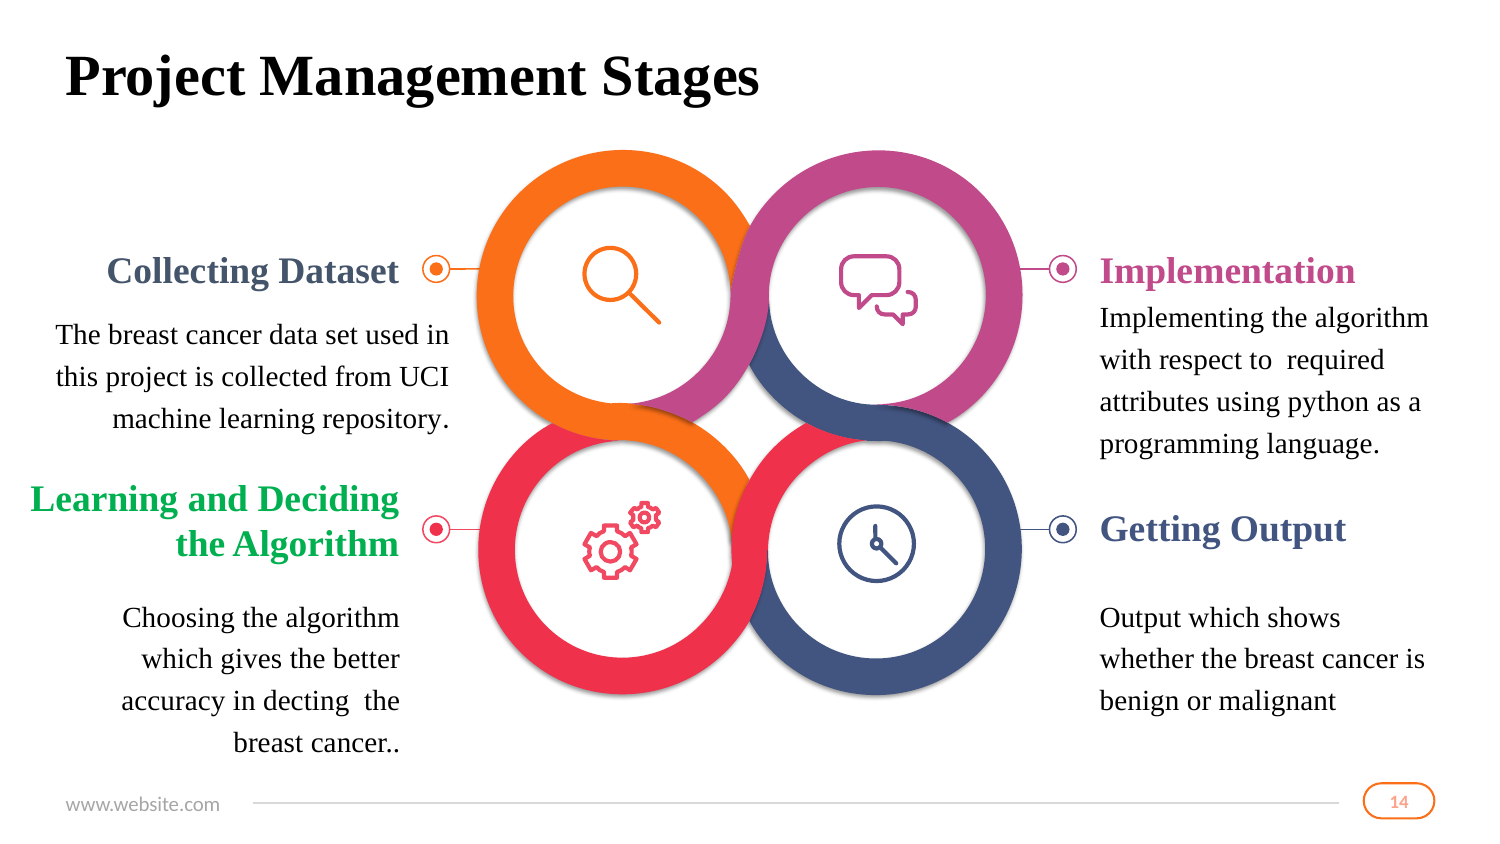

# Project Management Stages

Collecting Dataset
Implementation

Implementing the algorithm with respect to  required attributes using python as a programming language.
The breast cancer data set used in this project is collected from UCI machine learning repository.
Learning and Deciding the Algorithm

Getting Output

Choosing the algorithm which gives the better accuracy in decting  the breast cancer..
Output which shows whether the breast cancer is benign or malignant
14